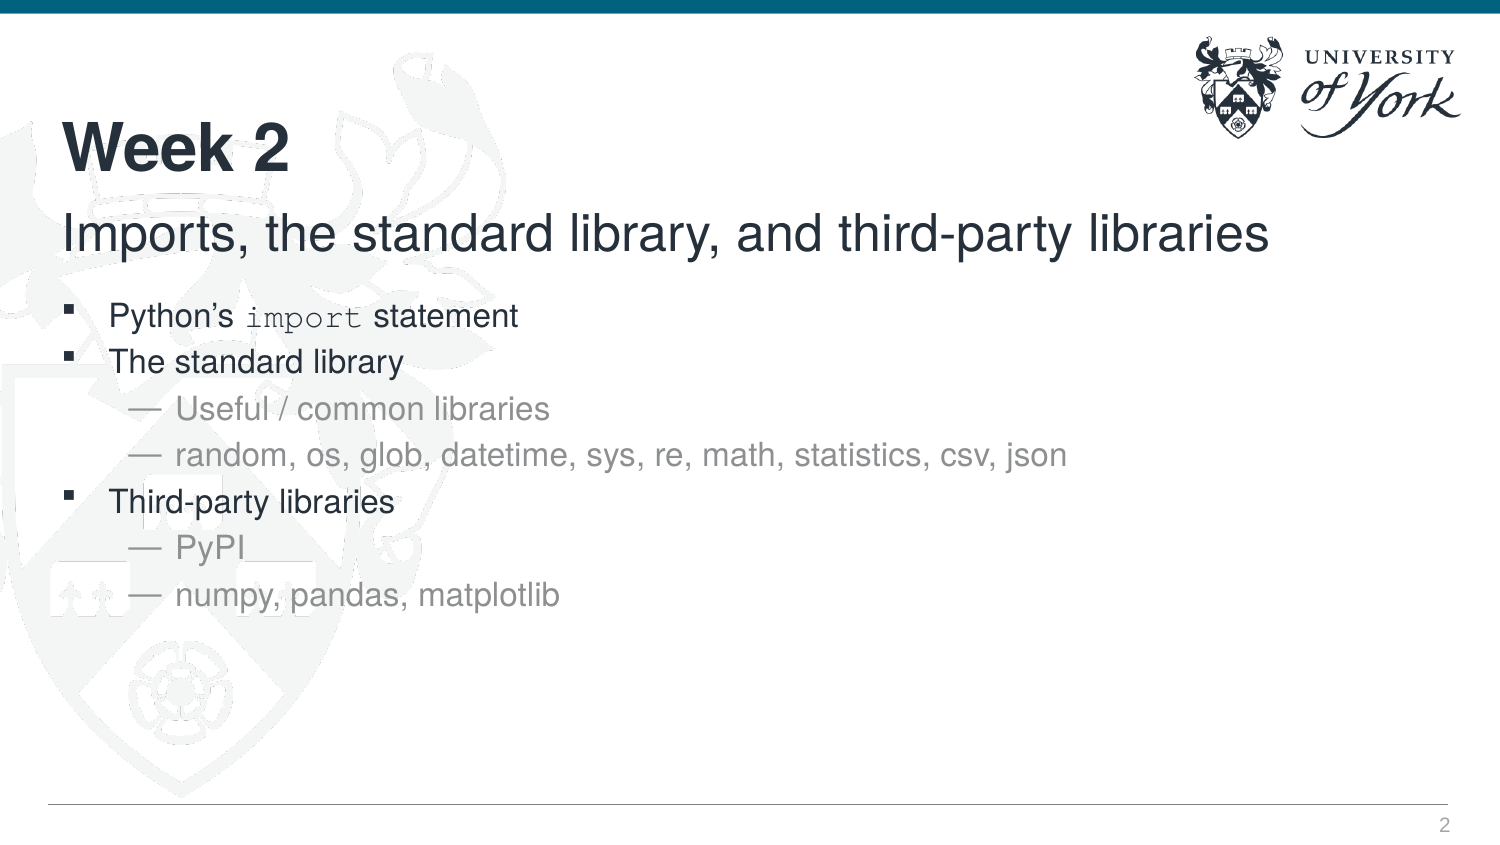

Interpreted language
Parser – tokens – lexical analyszer
Structure of a program – logical lines
# Week 2
Imports, the standard library, and third-party libraries
Python’s import statement
The standard library
Useful / common libraries
random, os, glob, datetime, sys, re, math, statistics, csv, json
Third-party libraries
PyPI
numpy, pandas, matplotlib